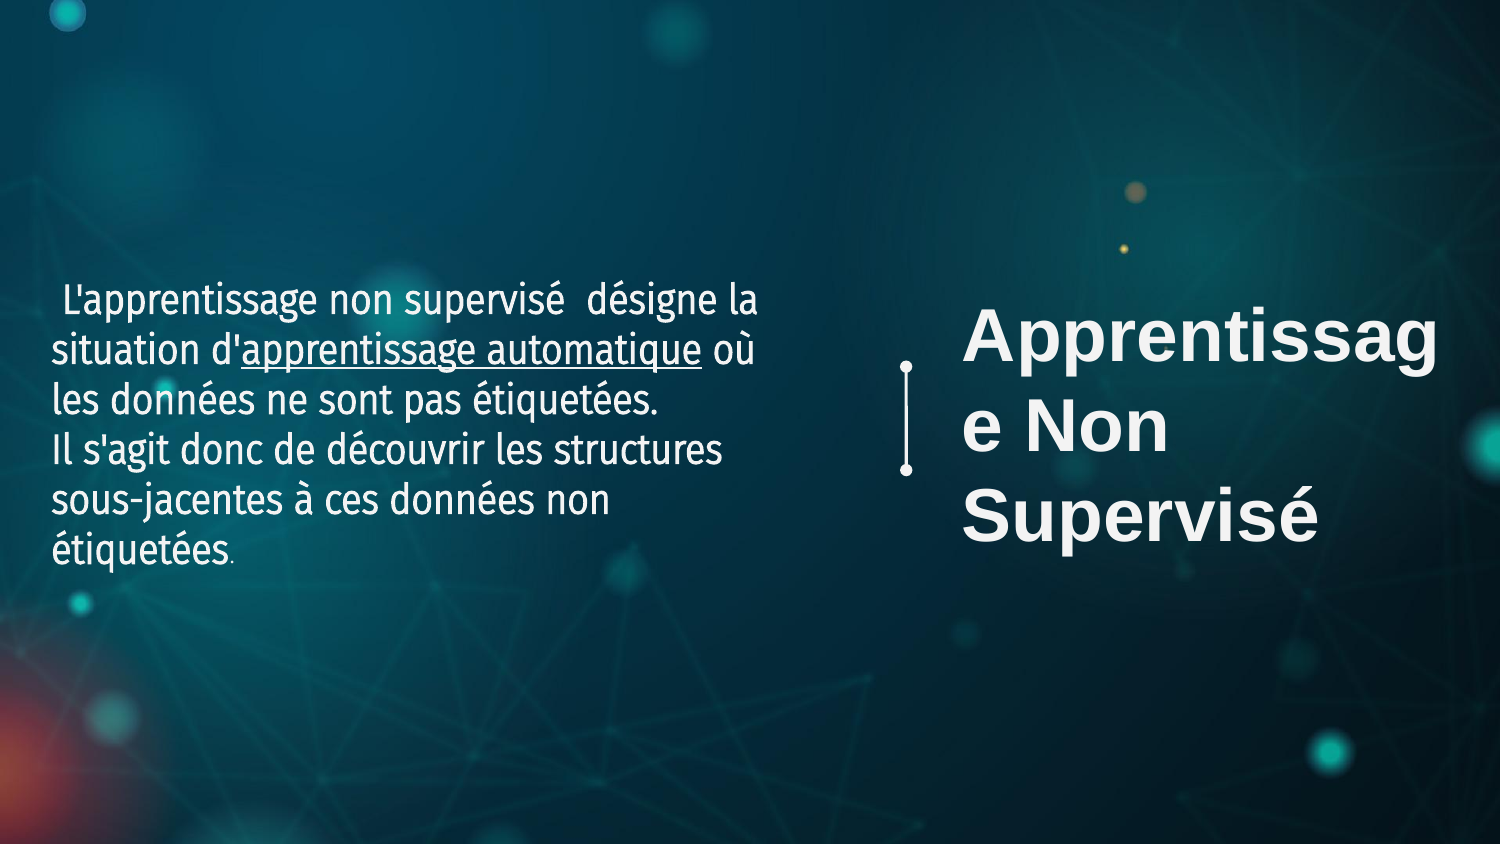

L'apprentissage non supervisé  désigne la situation d'apprentissage automatique où les données ne sont pas étiquetées.
Il s'agit donc de découvrir les structures sous-jacentes à ces données non étiquetées.
Apprentissage Non Supervisé